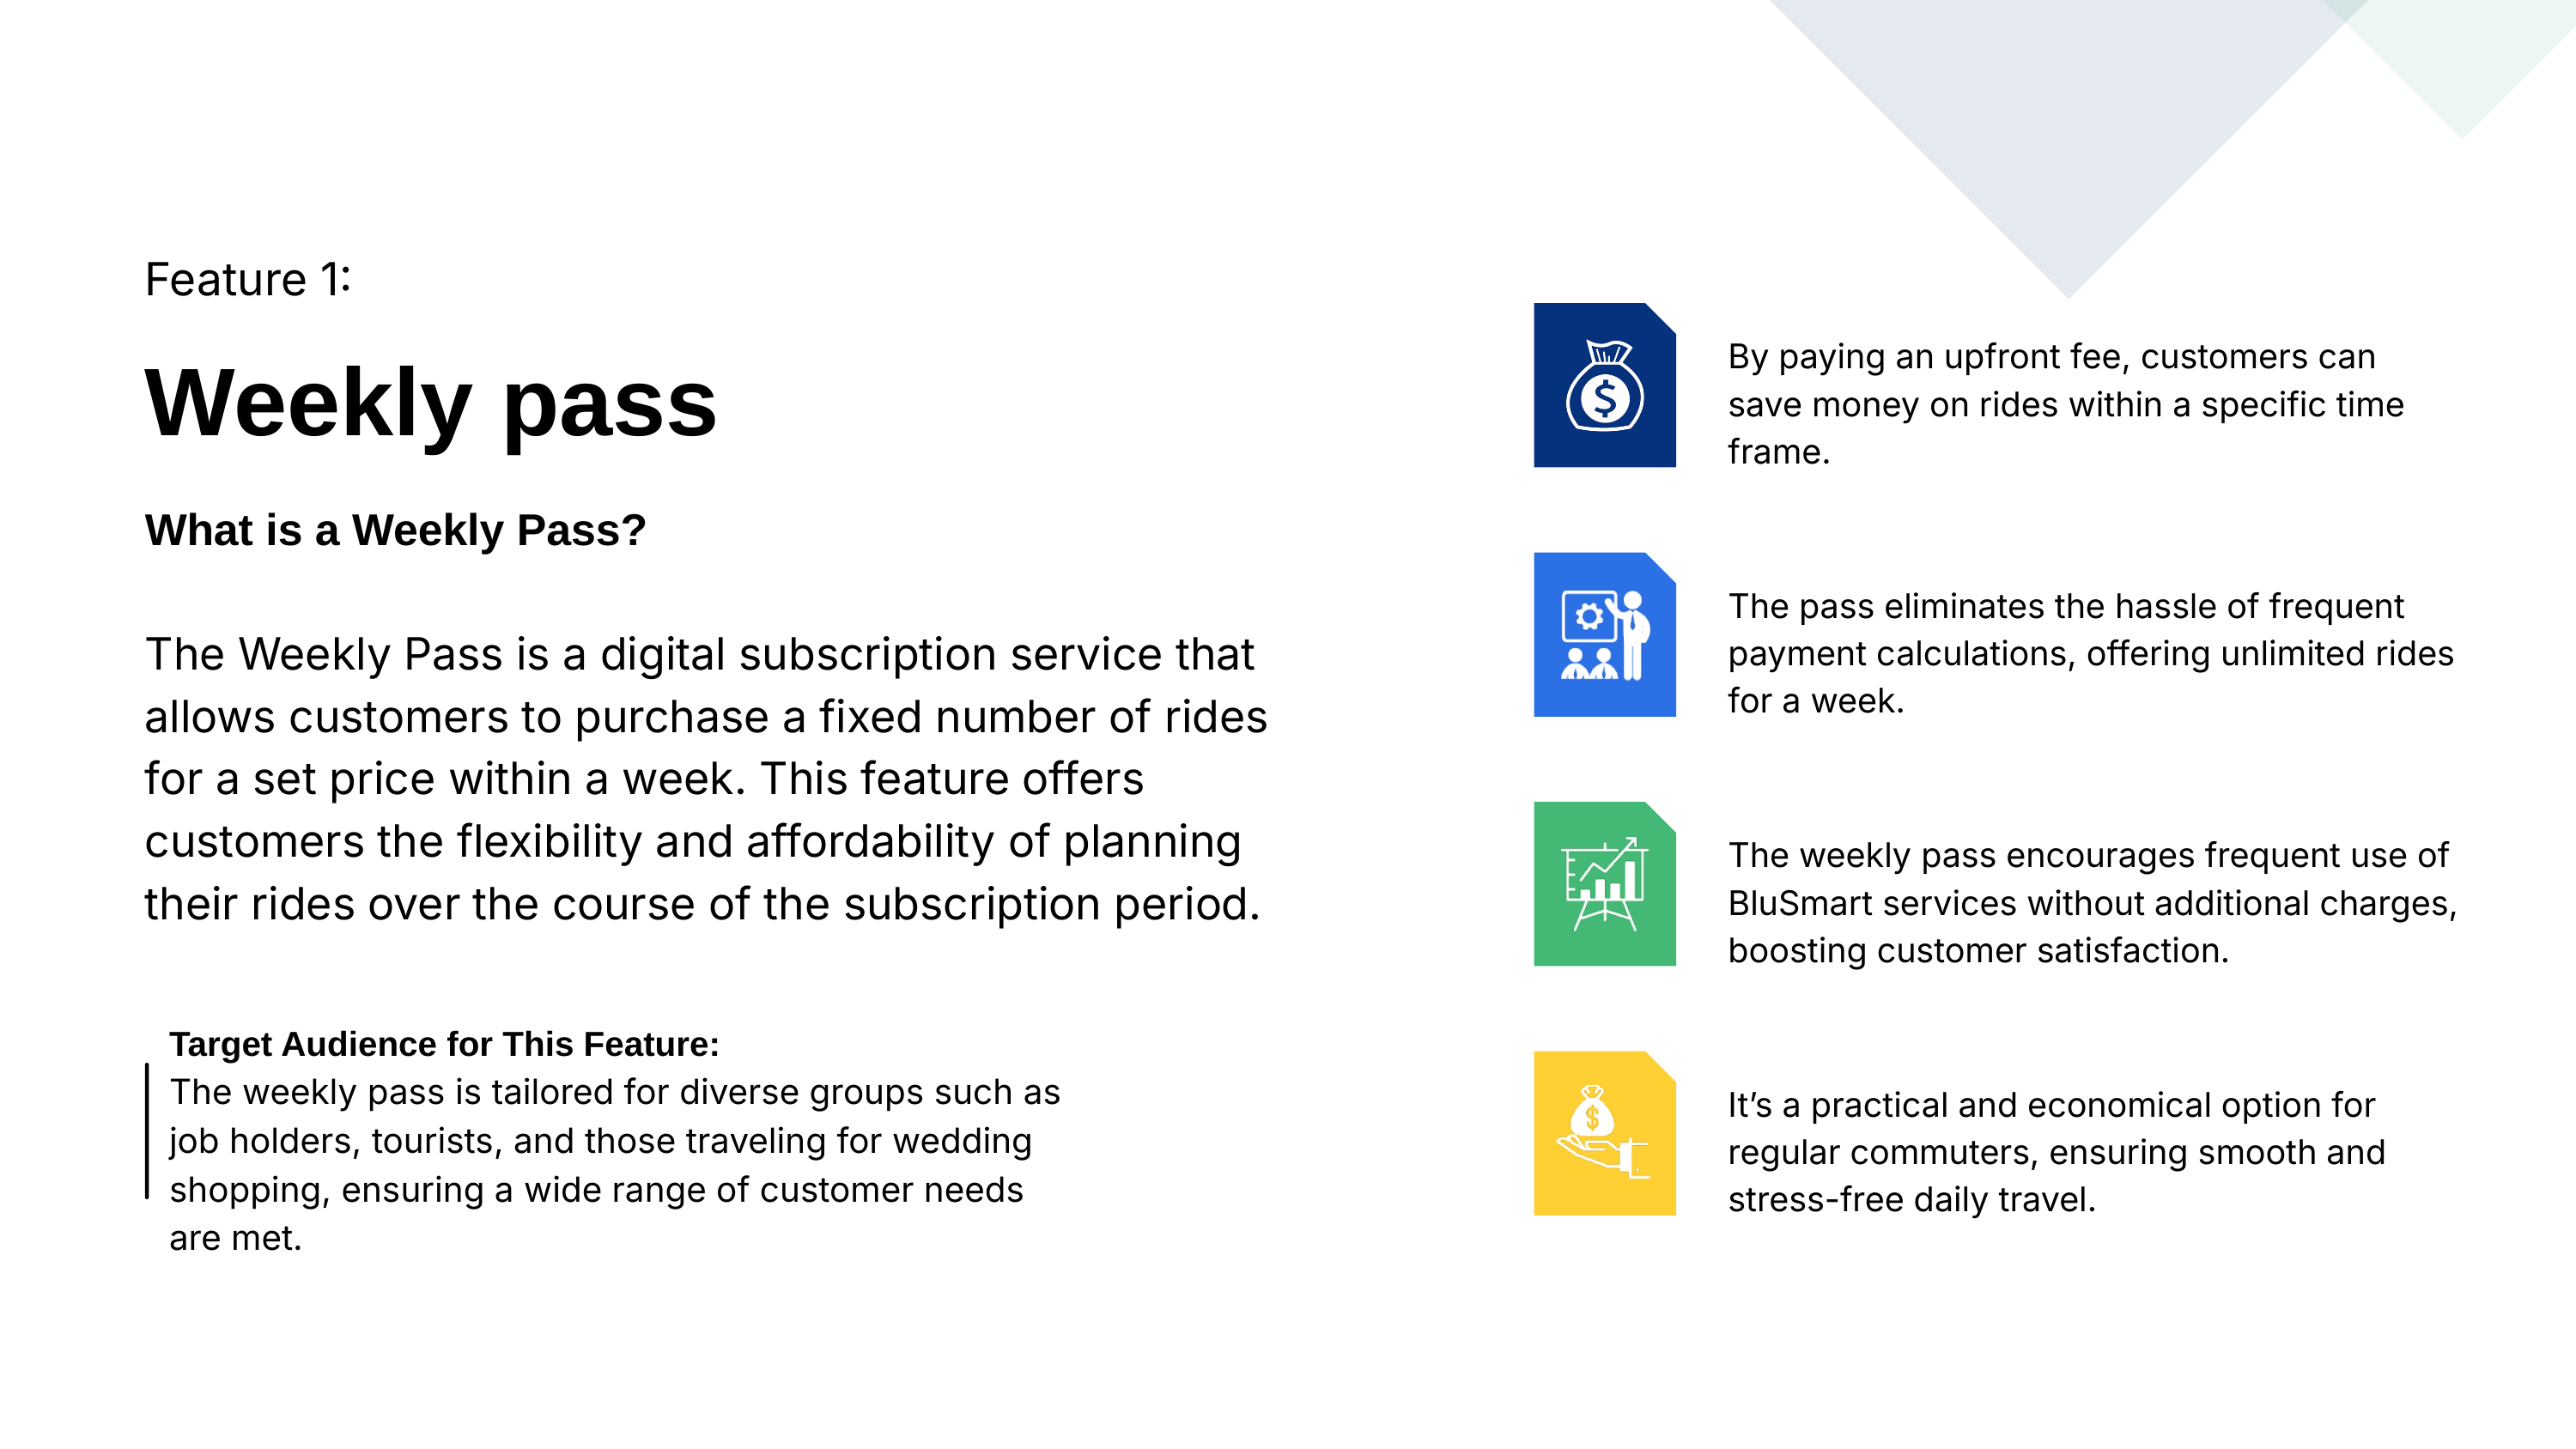

Feature 1:

Weekly pass
By paying an upfront fee, customers can save money on rides within a specific time frame.

What is a Weekly Pass?

The Weekly Pass is a digital subscription service that allows customers to purchase a fixed number of rides for a set price within a week. This feature offers customers the flexibility and affordability of planning their rides over the course of the subscription period.

The pass eliminates the hassle of frequent payment calculations, offering unlimited rides for a week.

The weekly pass encourages frequent use of BluSmart services without additional charges, boosting customer satisfaction.

Target Audience for This Feature:
The weekly pass is tailored for diverse groups such as job holders, tourists, and those traveling for wedding shopping, ensuring a wide range of customer needs are met.

It’s a practical and economical option for regular commuters, ensuring smooth and stress-free daily travel.